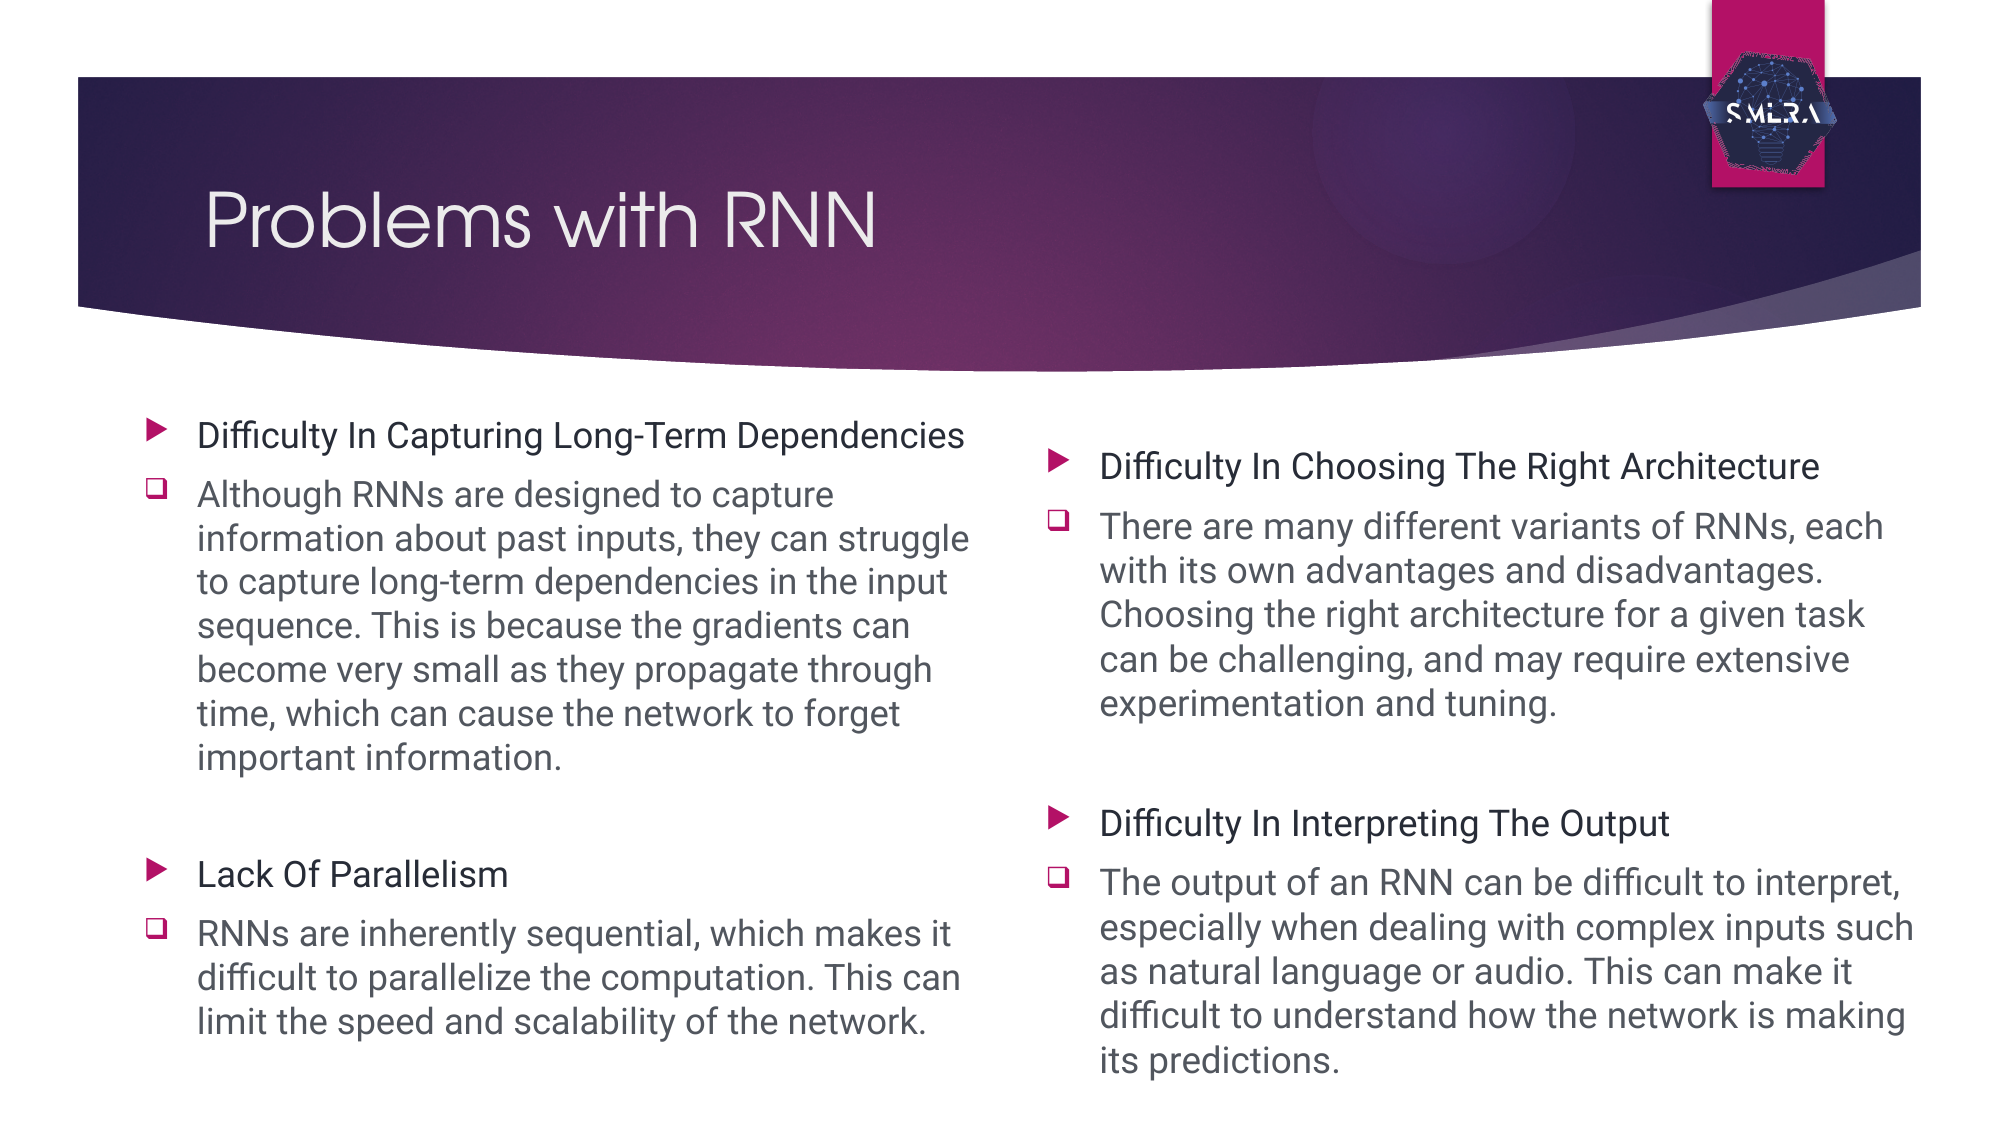

# Problems with RNN
Difficulty In Capturing Long-Term Dependencies
Although RNNs are designed to capture information about past inputs, they can struggle to capture long-term dependencies in the input sequence. This is because the gradients can become very small as they propagate through time, which can cause the network to forget important information.

Lack Of Parallelism
RNNs are inherently sequential, which makes it difficult to parallelize the computation. This can limit the speed and scalability of the network.
Difficulty In Choosing The Right Architecture
There are many different variants of RNNs, each with its own advantages and disadvantages. Choosing the right architecture for a given task can be challenging, and may require extensive experimentation and tuning.

Difficulty In Interpreting The Output
The output of an RNN can be difficult to interpret, especially when dealing with complex inputs such as natural language or audio. This can make it difficult to understand how the network is making its predictions.